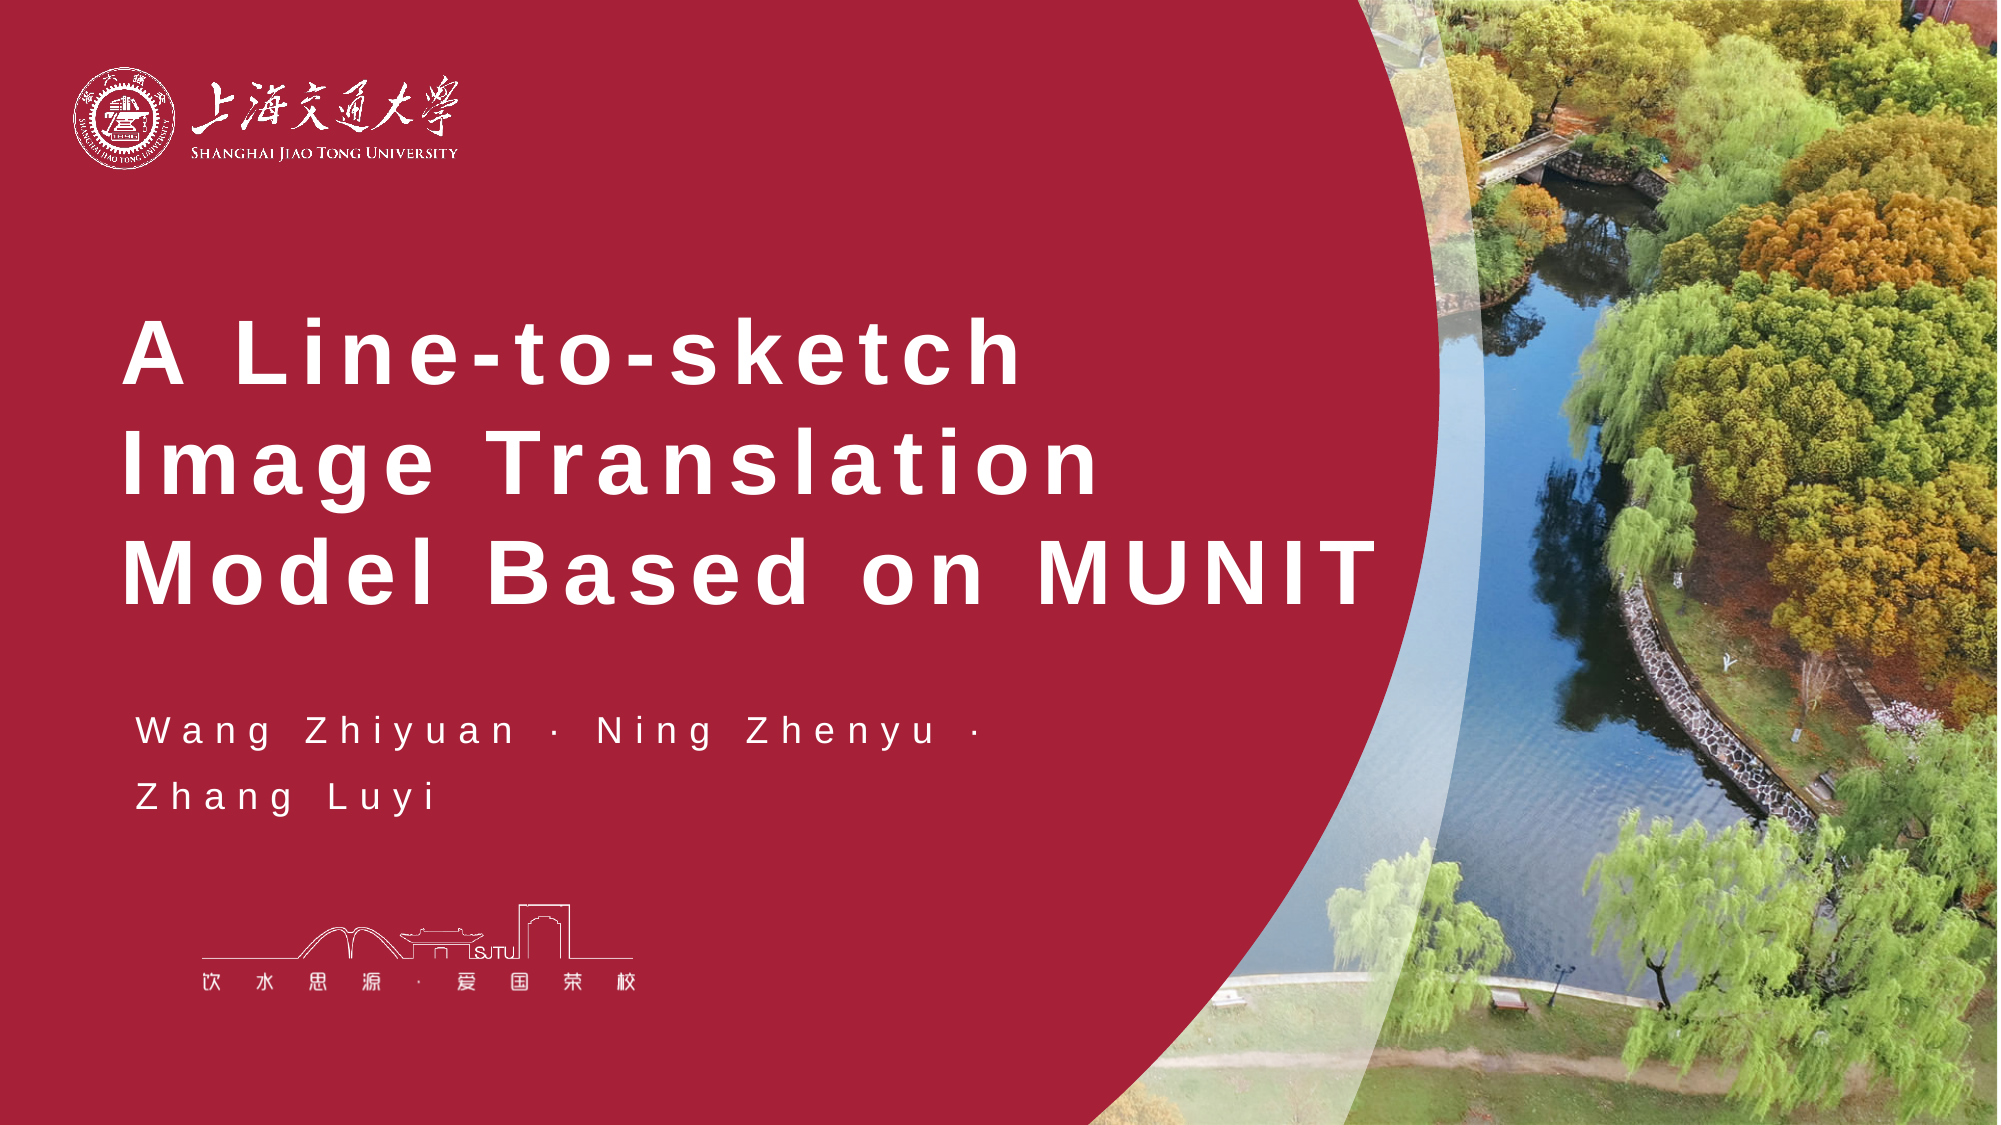

# A Line-to-sketch Image Translation Model Based on MUNIT
Wang Zhiyuan · Ning Zhenyu ·
Zhang Luyi